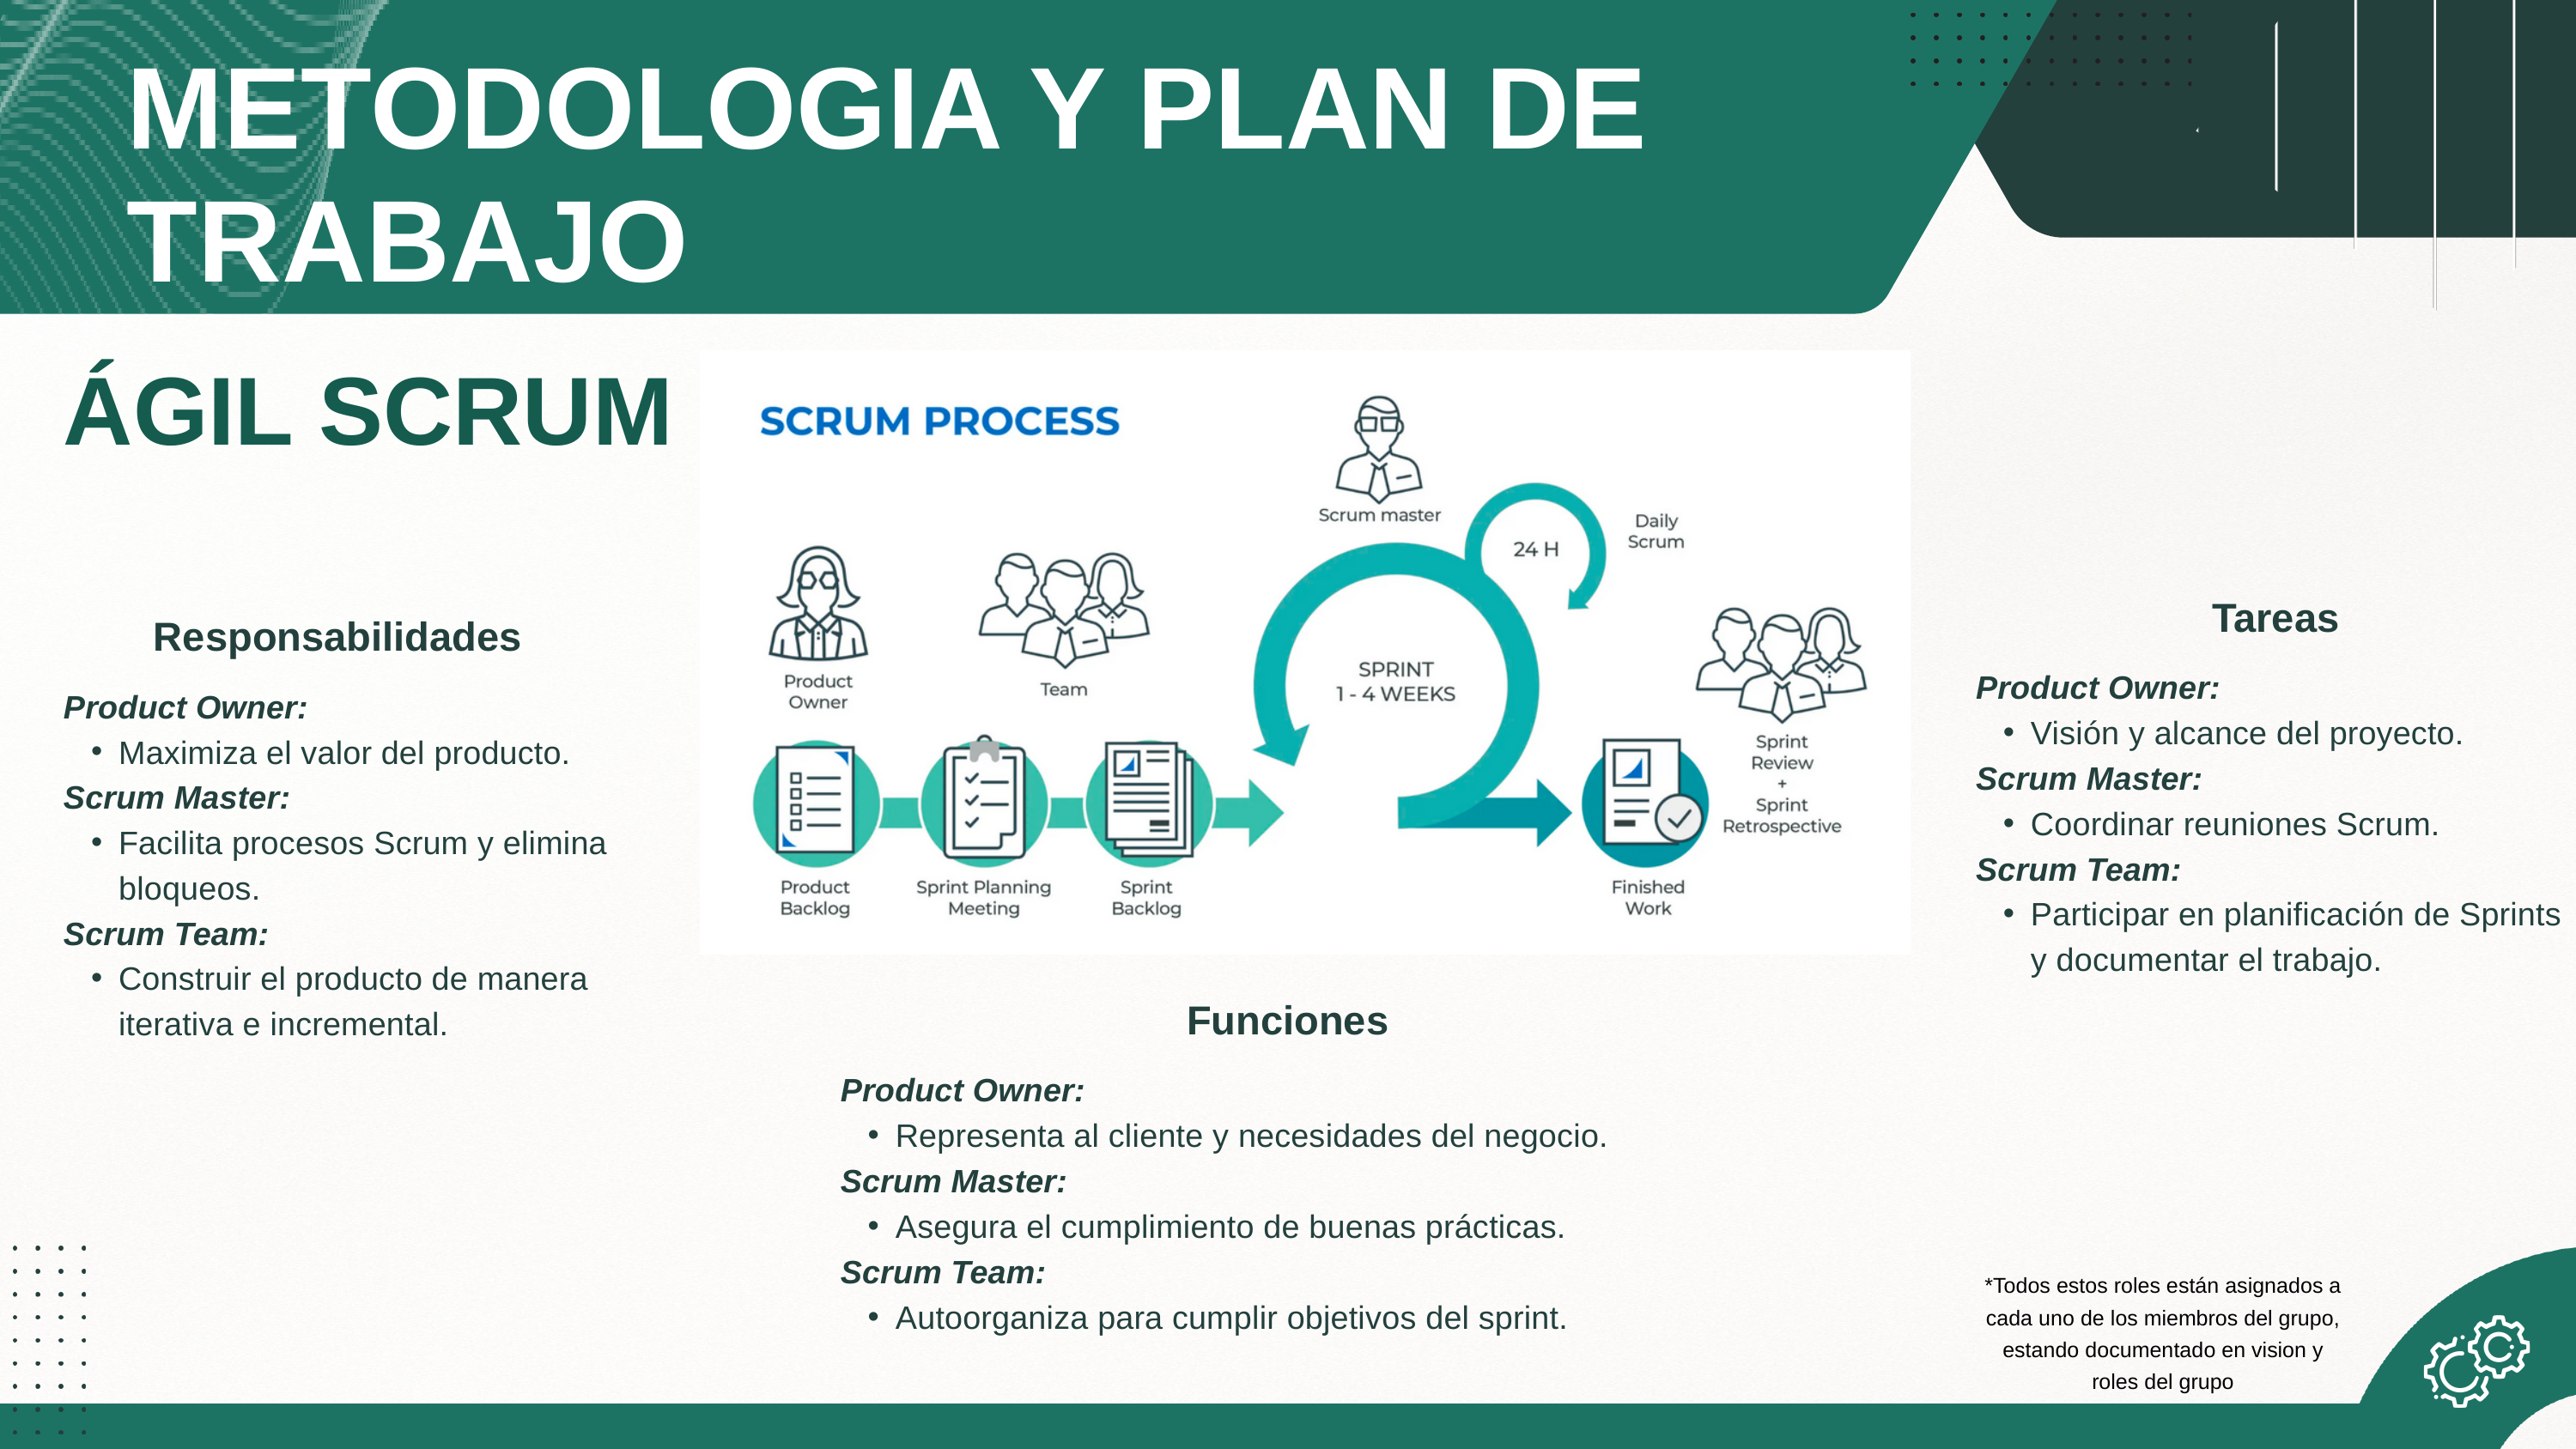

METODOLOGIA Y PLAN DE TRABAJO

ÁGIL SCRUM
Tareas
Product Owner:
Visión y alcance del proyecto.
Scrum Master:
Coordinar reuniones Scrum.
Scrum Team:
Participar en planificación de Sprints y documentar el trabajo.
Responsabilidades
Product Owner:
Maximiza el valor del producto.
Scrum Master:
Facilita procesos Scrum y elimina bloqueos.
Scrum Team:
Construir el producto de manera iterativa e incremental.
Funciones
Product Owner:
Representa al cliente y necesidades del negocio.
Scrum Master:
Asegura el cumplimiento de buenas prácticas.
Scrum Team:
Autoorganiza para cumplir objetivos del sprint.

*Todos estos roles están asignados a cada uno de los miembros del grupo, estando documentado en vision y roles del grupo